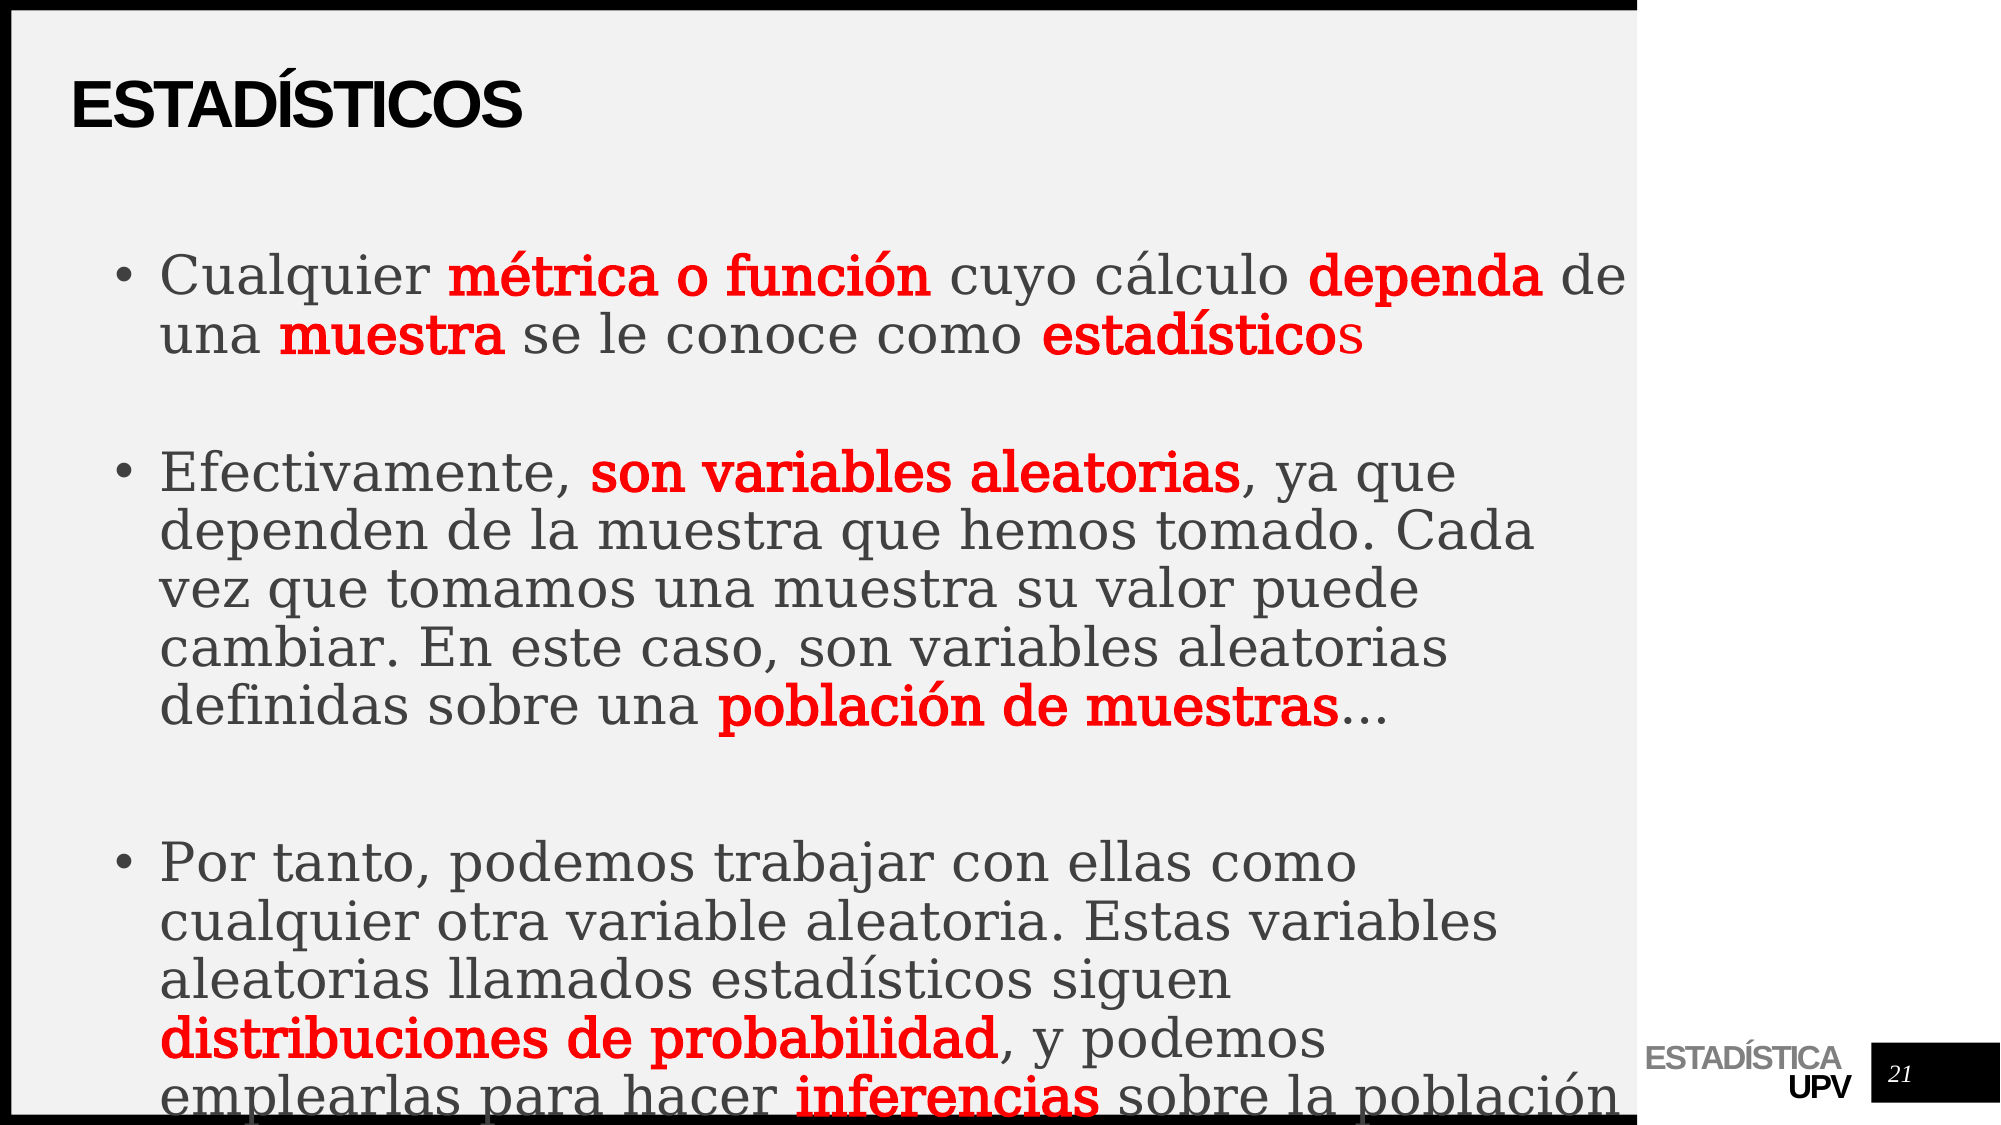

# Estadísticos

Cualquier métrica o función cuyo cálculo dependa de una muestra se le conoce como estadísticos

Efectivamente, son variables aleatorias, ya que dependen de la muestra que hemos tomado. Cada vez que tomamos una muestra su valor puede cambiar. En este caso, son variables aleatorias definidas sobre una población de muestras…

Por tanto, podemos trabajar con ellas como cualquier otra variable aleatoria. Estas variables aleatorias llamados estadísticos siguen distribuciones de probabilidad, y podemos emplearlas para hacer inferencias sobre la población de individuos.

21